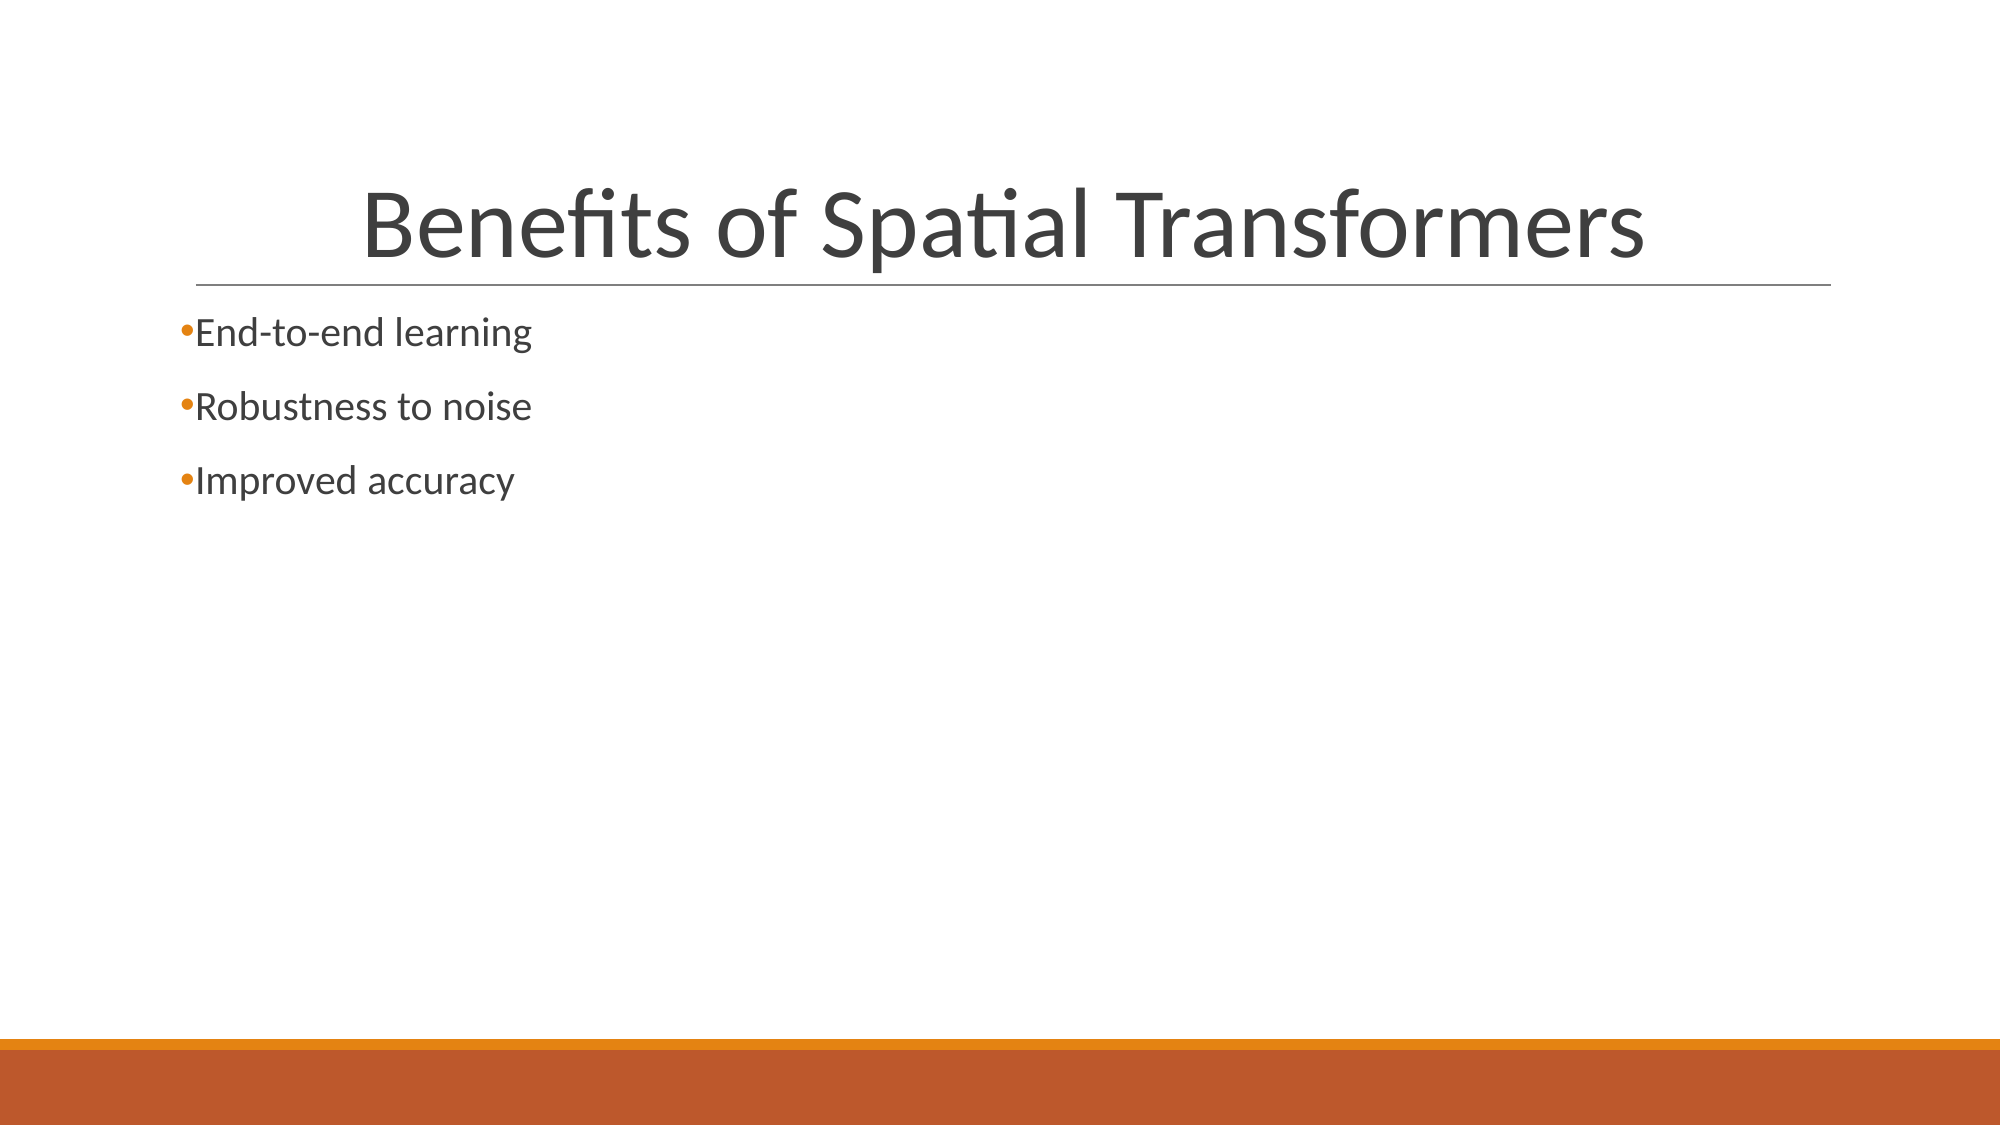

# Benefits of Spatial Transformers
End-to-end learning
Robustness to noise
Improved accuracy

9